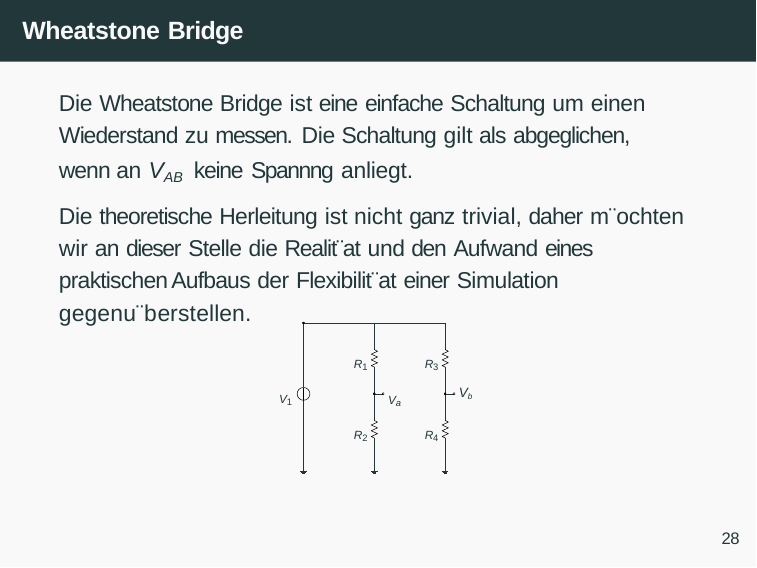

# Wheatstone Bridge
Die Wheatstone Bridge ist eine einfache Schaltung um einen Wiederstand zu messen. Die Schaltung gilt als abgeglichen, wenn an VAB keine Spannng anliegt.
Die theoretische Herleitung ist nicht ganz trivial, daher m¨ochten wir an dieser Stelle die Realit¨at und den Aufwand eines praktischen Aufbaus der Flexibilit¨at einer Simulation gegenu¨berstellen.

R1
R3

Vb
V1
Va

R2
R4

28